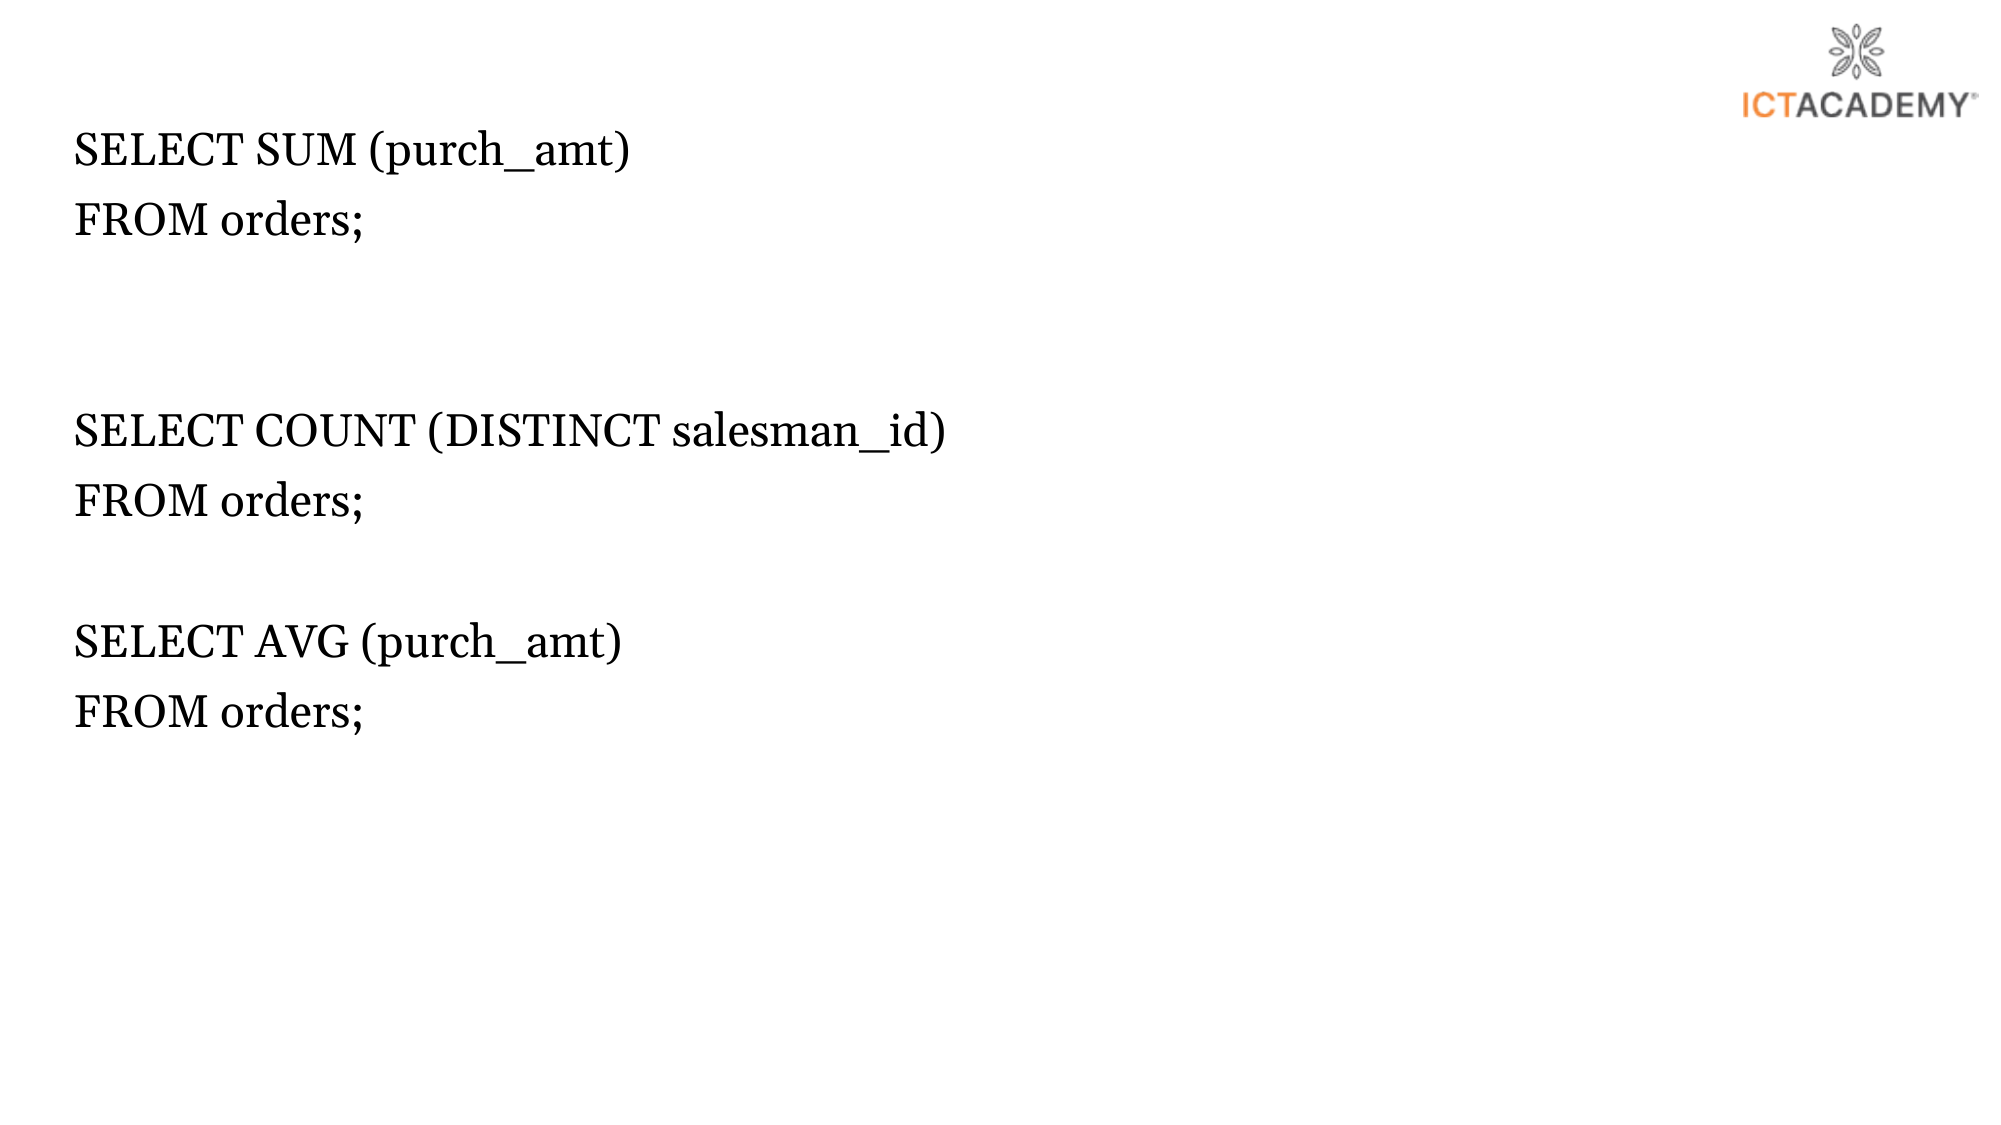

SELECT SUM (purch_amt)
FROM orders;

SELECT COUNT (DISTINCT salesman_id)
FROM orders;

SELECT AVG (purch_amt)
FROM orders;